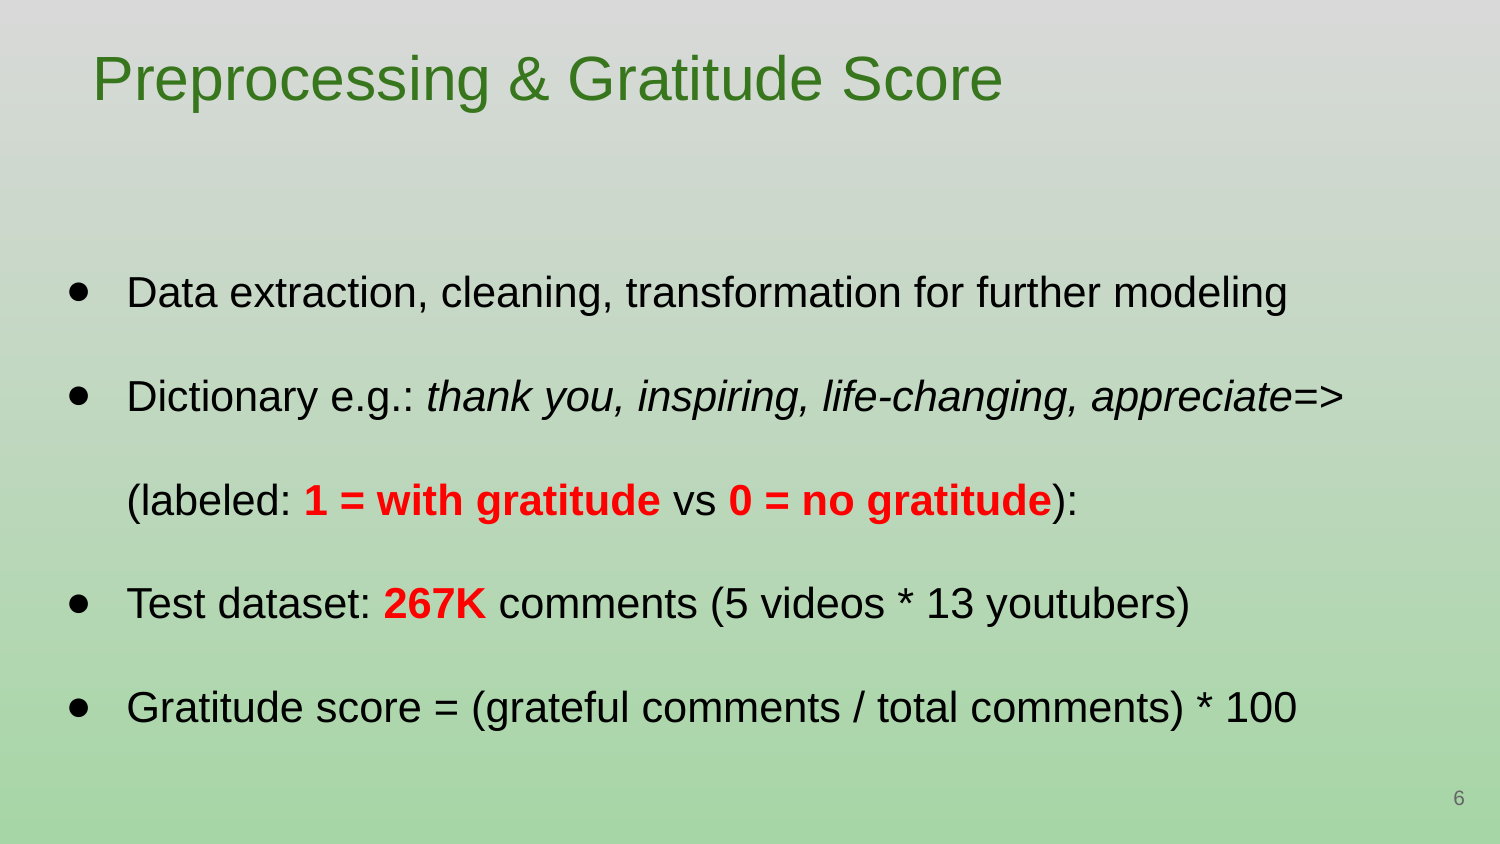

# Preprocessing & Gratitude Score
Data extraction, cleaning, transformation for further modeling
Dictionary e.g.: thank you, inspiring, life-changing, appreciate=> (labeled: 1 = with gratitude vs 0 = no gratitude):
Test dataset: 267K comments (5 videos * 13 youtubers)
Gratitude score = (grateful comments / total comments) * 100

6